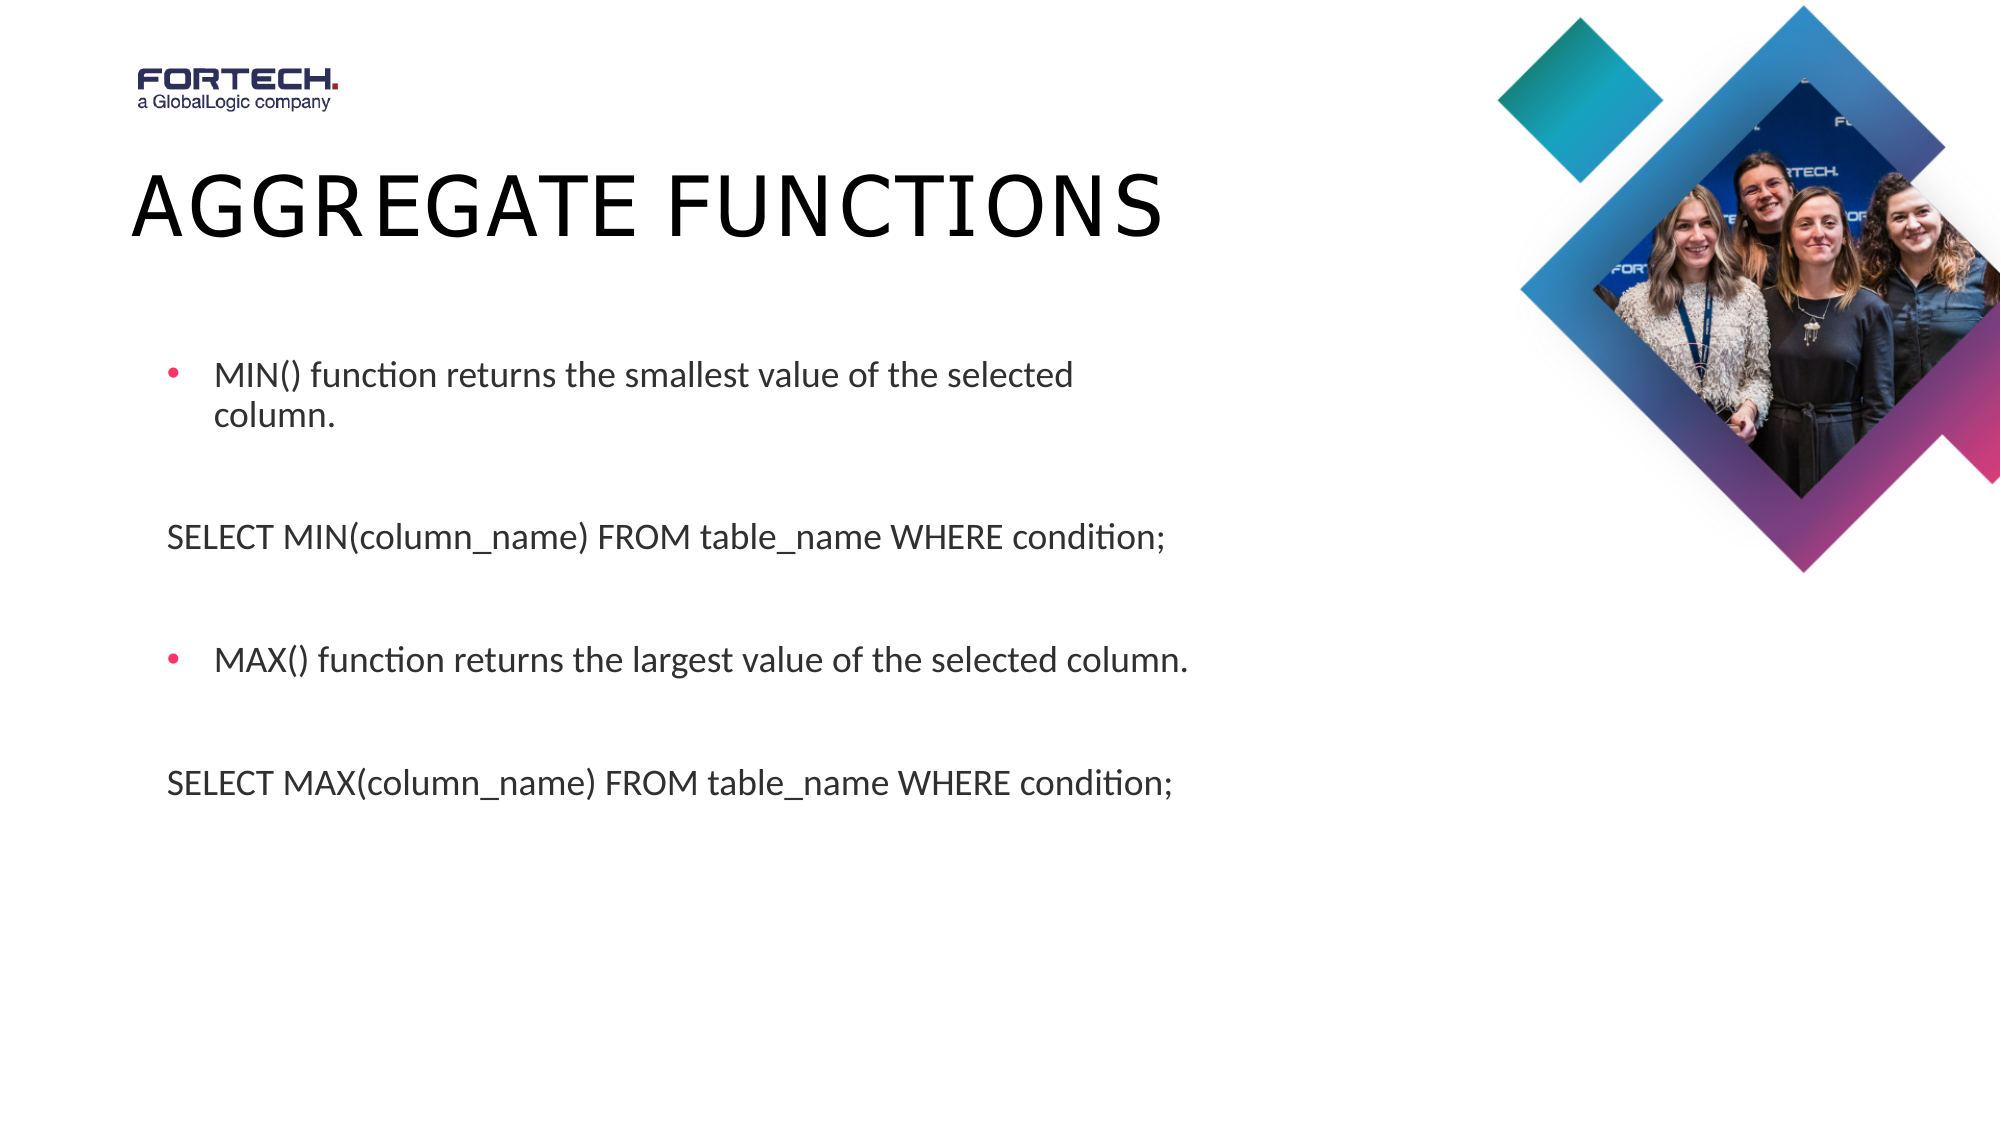

# AGGREGATe functions
MIN() function returns the smallest value of the selected column.

SELECT MIN(column_name) FROM table_name WHERE condition;

MAX() function returns the largest value of the selected column.

SELECT MAX(column_name) FROM table_name WHERE condition;